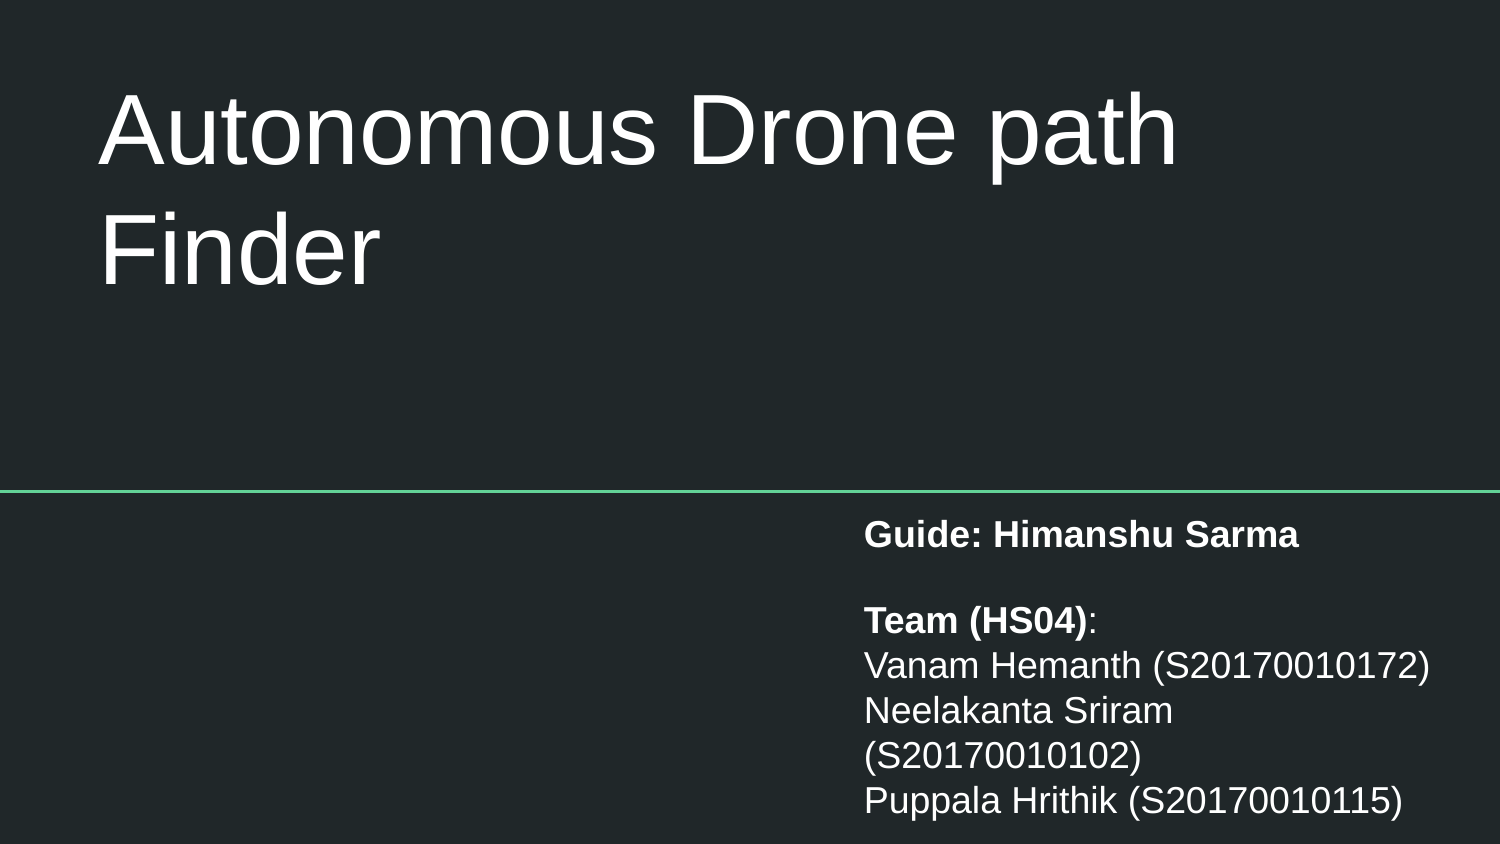

# Autonomous Drone path Finder
Guide: Himanshu Sarma
Team (HS04):
Vanam Hemanth (S20170010172)
Neelakanta Sriram (S20170010102)
Puppala Hrithik (S20170010115)